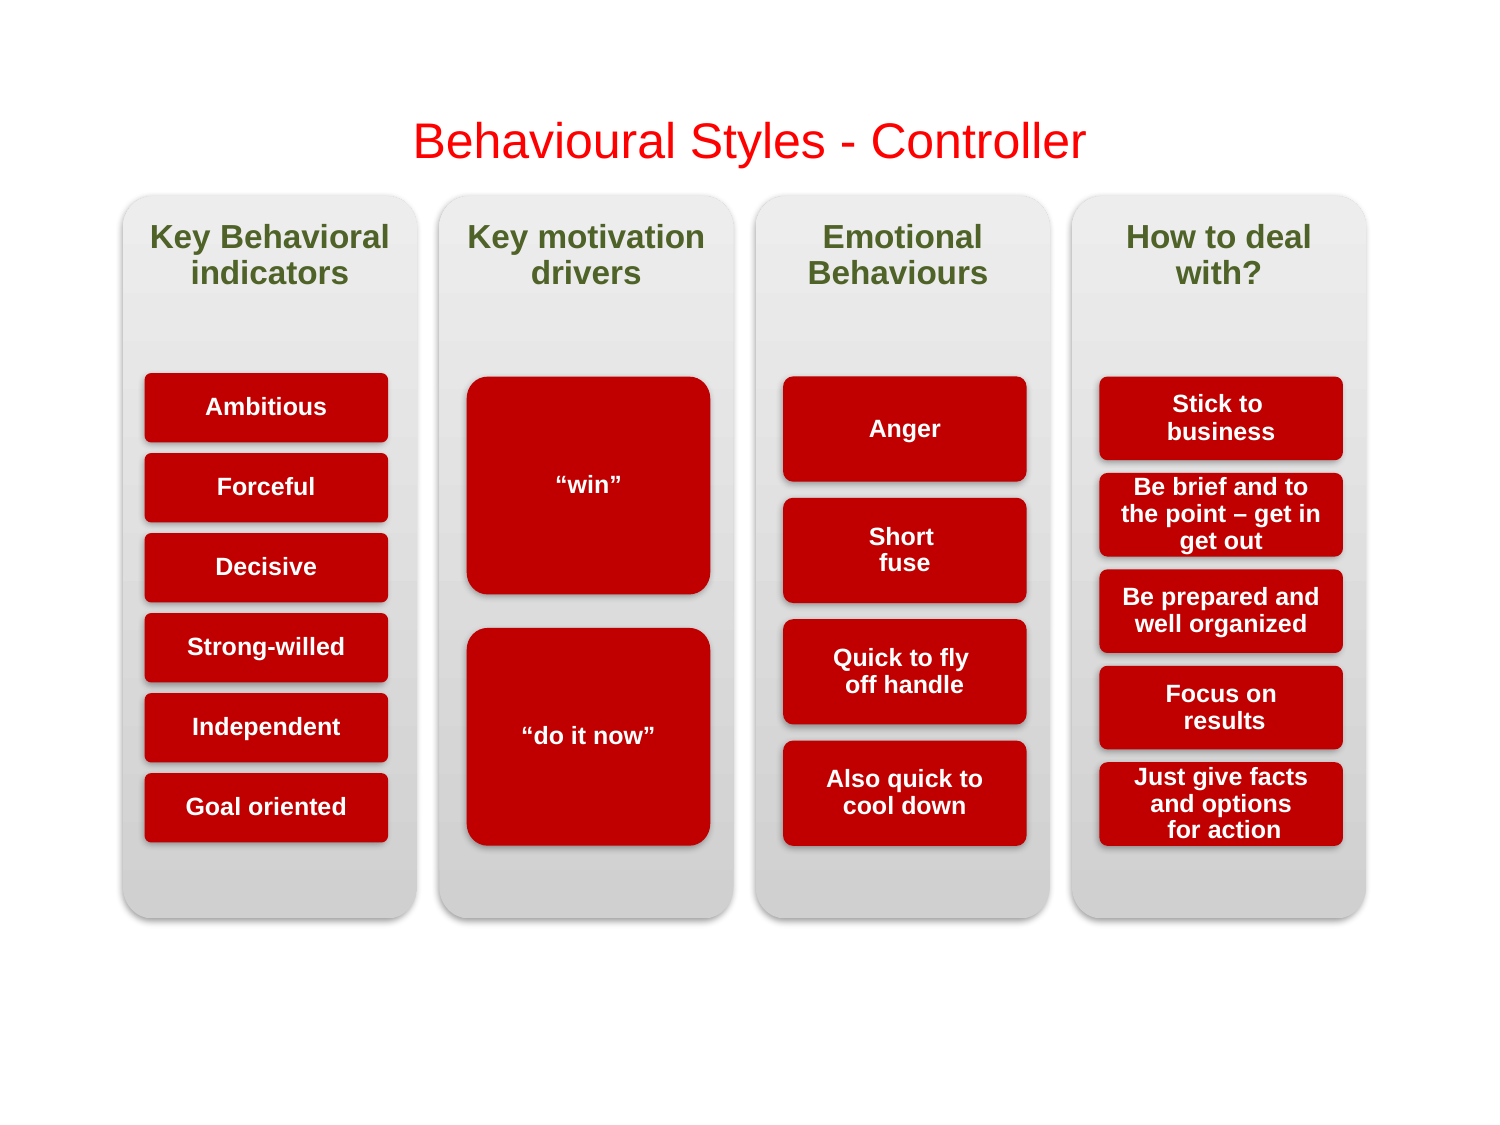

# Behavioural Styles - Controller
Key Behavioral indicators
Key motivation drivers
Emotional Behaviours
How to deal with?
Ambitious
Forceful
Decisive
Strong-willed
Independent
Goal oriented
Anger
Short
fuse
Quick to fly
off handle
Also quick to cool down
Stick to
business
Be brief and to the point – get in get out
Be prepared and well organized
Focus on
 results
Just give facts and options
 for action
“win”
“do it now”